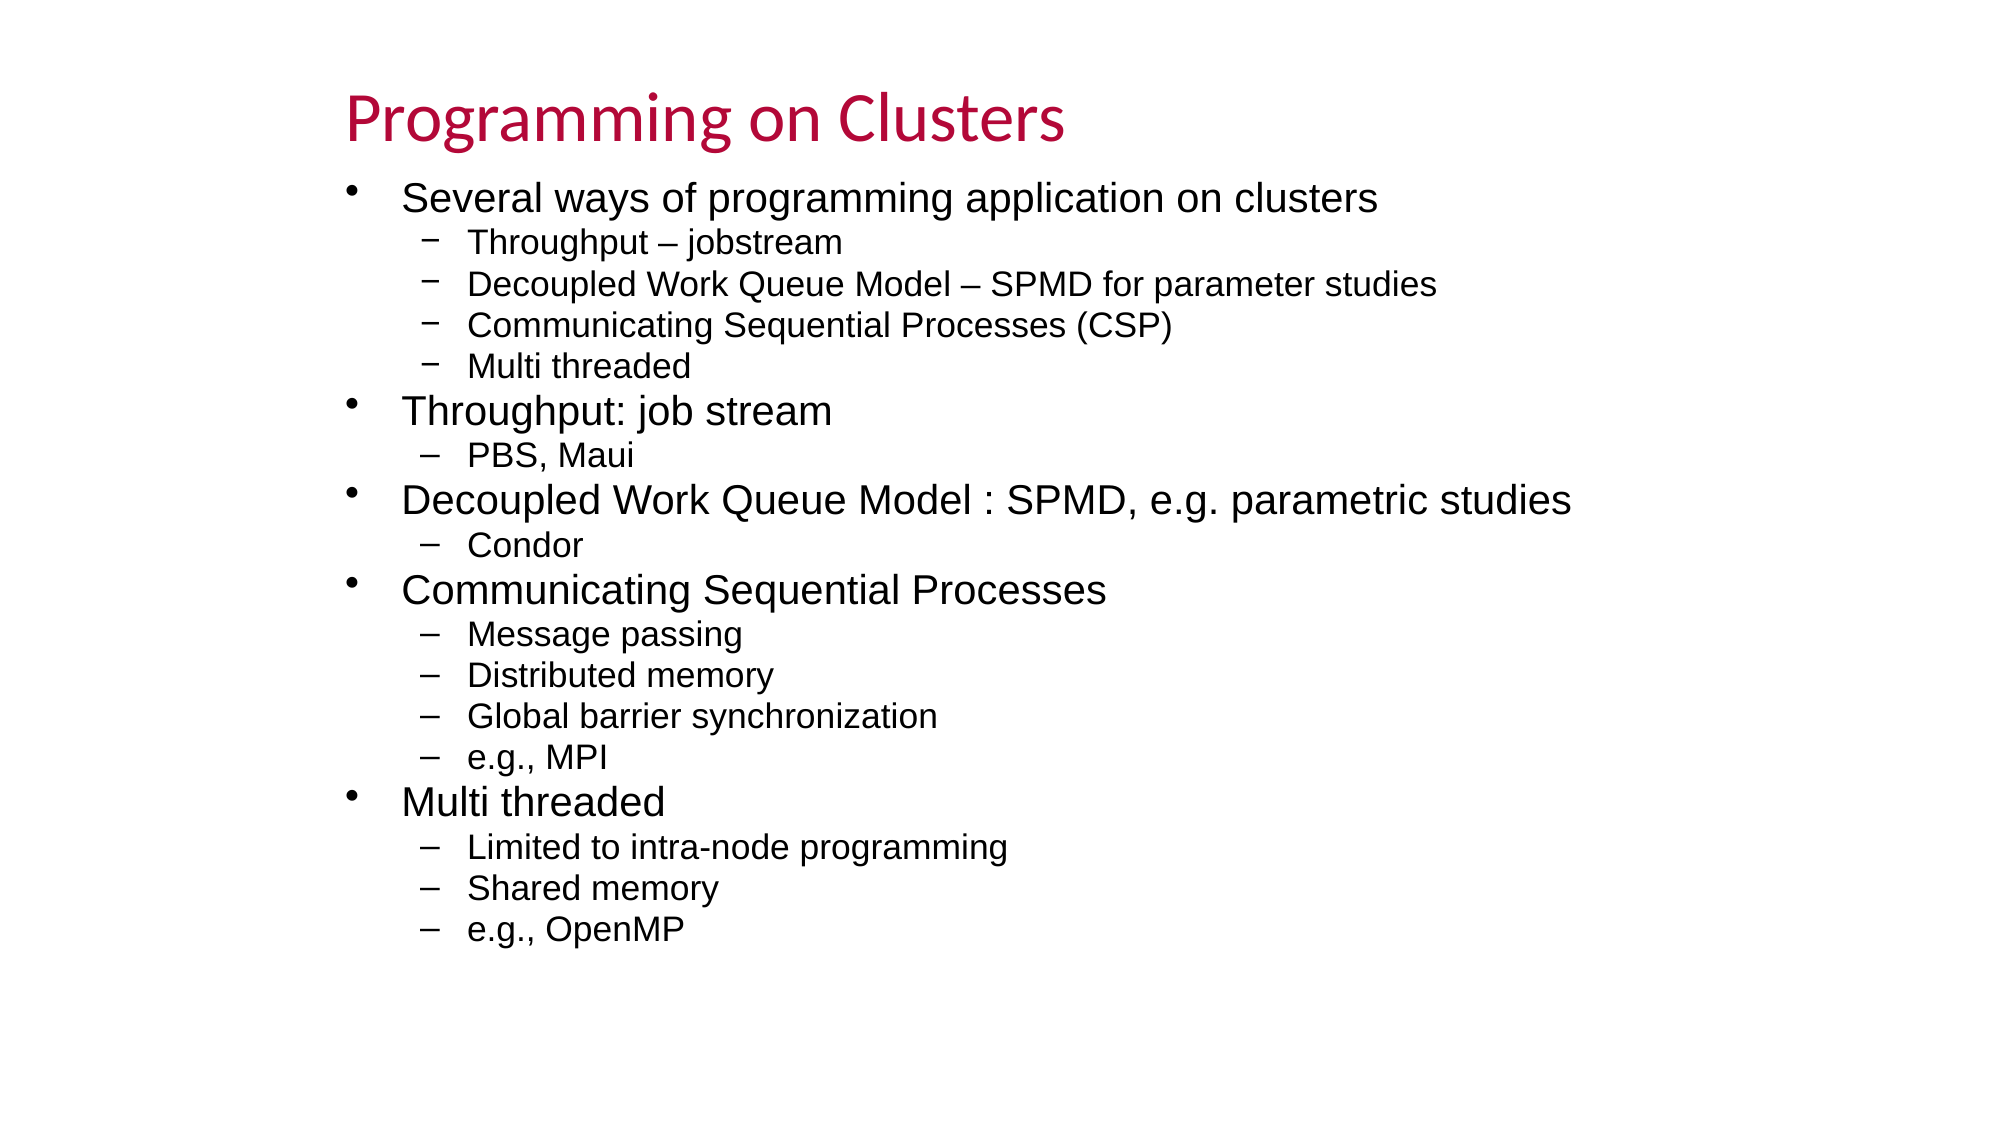

Programming on Clusters
Several ways of programming application on clusters
Throughput – jobstream
Decoupled Work Queue Model – SPMD for parameter studies
Communicating Sequential Processes (CSP)
Multi threaded
Throughput: job stream
PBS, Maui
Decoupled Work Queue Model : SPMD, e.g. parametric studies
Condor
Communicating Sequential Processes
Message passing
Distributed memory
Global barrier synchronization
e.g., MPI
Multi threaded
Limited to intra-node programming
Shared memory
e.g., OpenMP